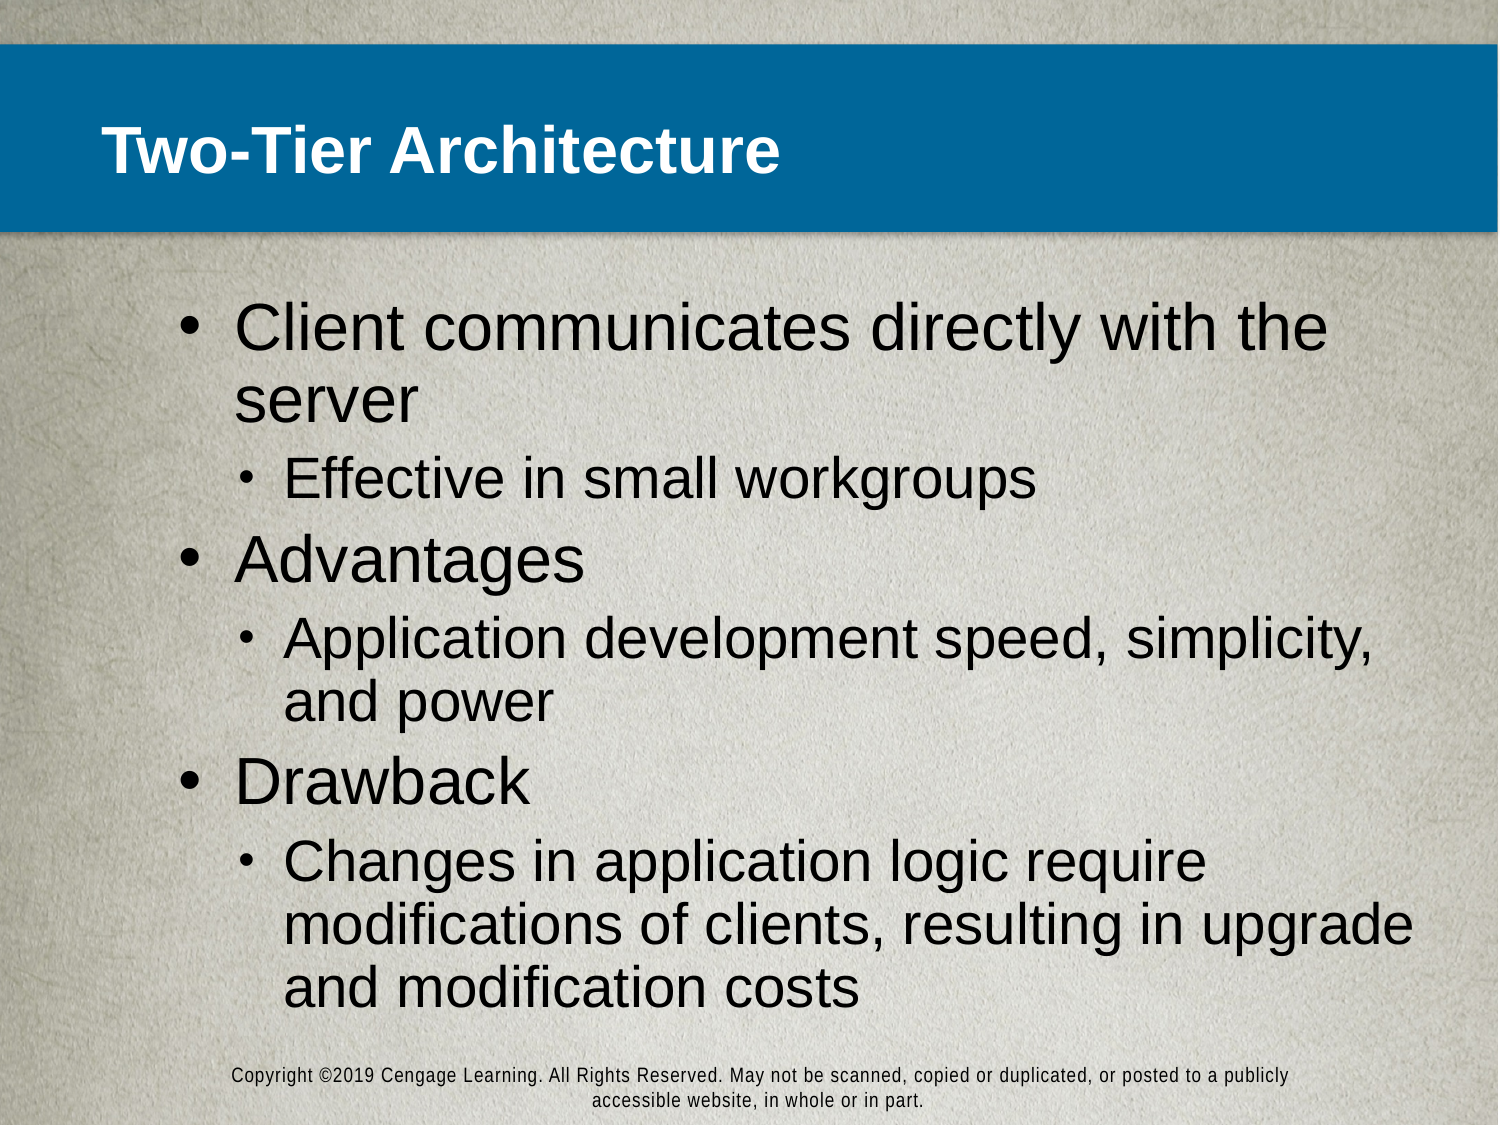

# Two-Tier Architecture
Client communicates directly with the server
Effective in small workgroups
Advantages
Application development speed, simplicity, and power
Drawback
Changes in application logic require modifications of clients, resulting in upgrade and modification costs